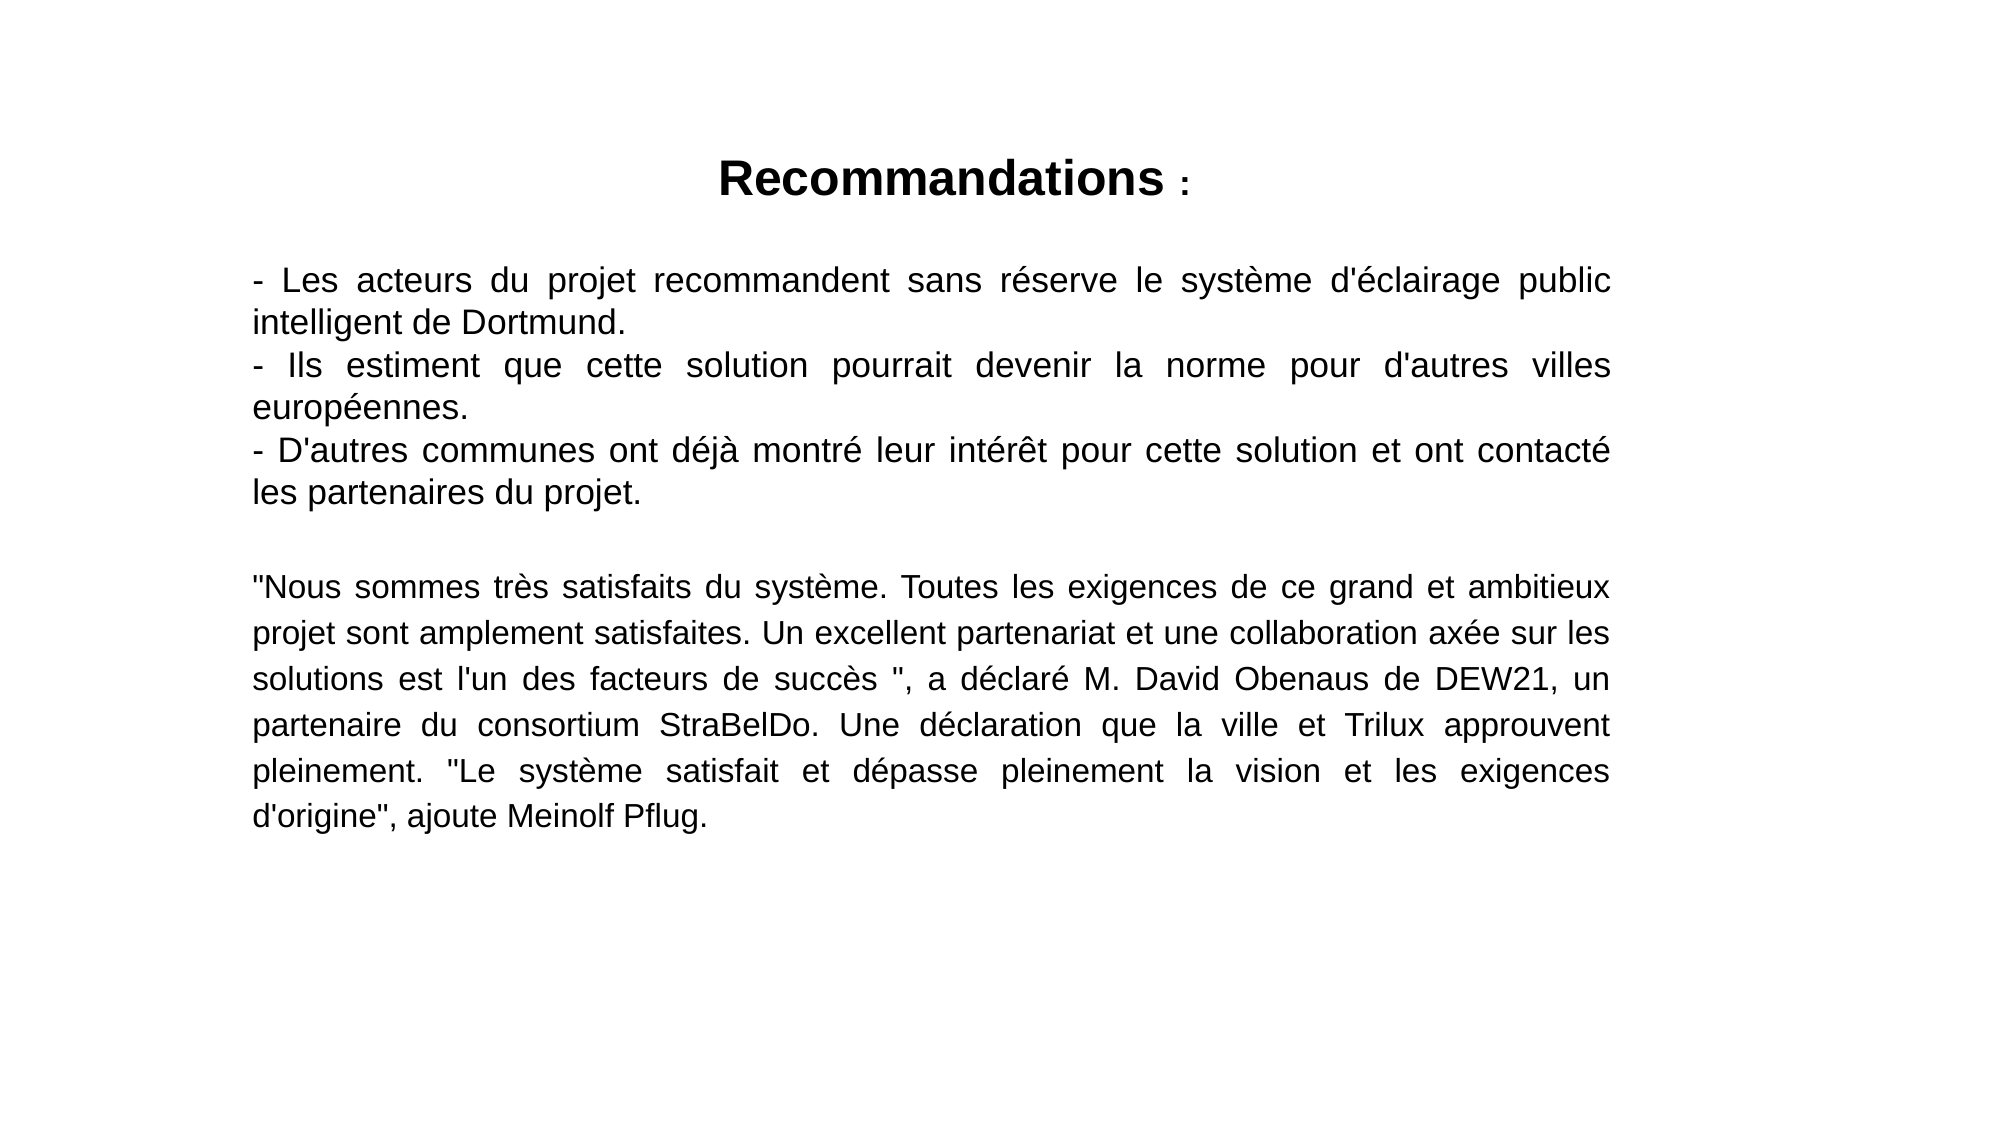

- Les acteurs du projet recommandent sans réserve le système d'éclairage public intelligent de Dortmund.
- Ils estiment que cette solution pourrait devenir la norme pour d'autres villes européennes.
- D'autres communes ont déjà montré leur intérêt pour cette solution et ont contacté les partenaires du projet.

"Nous sommes très satisfaits du système. Toutes les exigences de ce grand et ambitieux projet sont amplement satisfaites. Un excellent partenariat et une collaboration axée sur les solutions est l'un des facteurs de succès ", a déclaré M. David Obenaus de DEW21, un partenaire du consortium StraBelDo. Une déclaration que la ville et Trilux approuvent pleinement. "Le système satisfait et dépasse pleinement la vision et les exigences d'origine", ajoute Meinolf Pflug.
Recommandations :